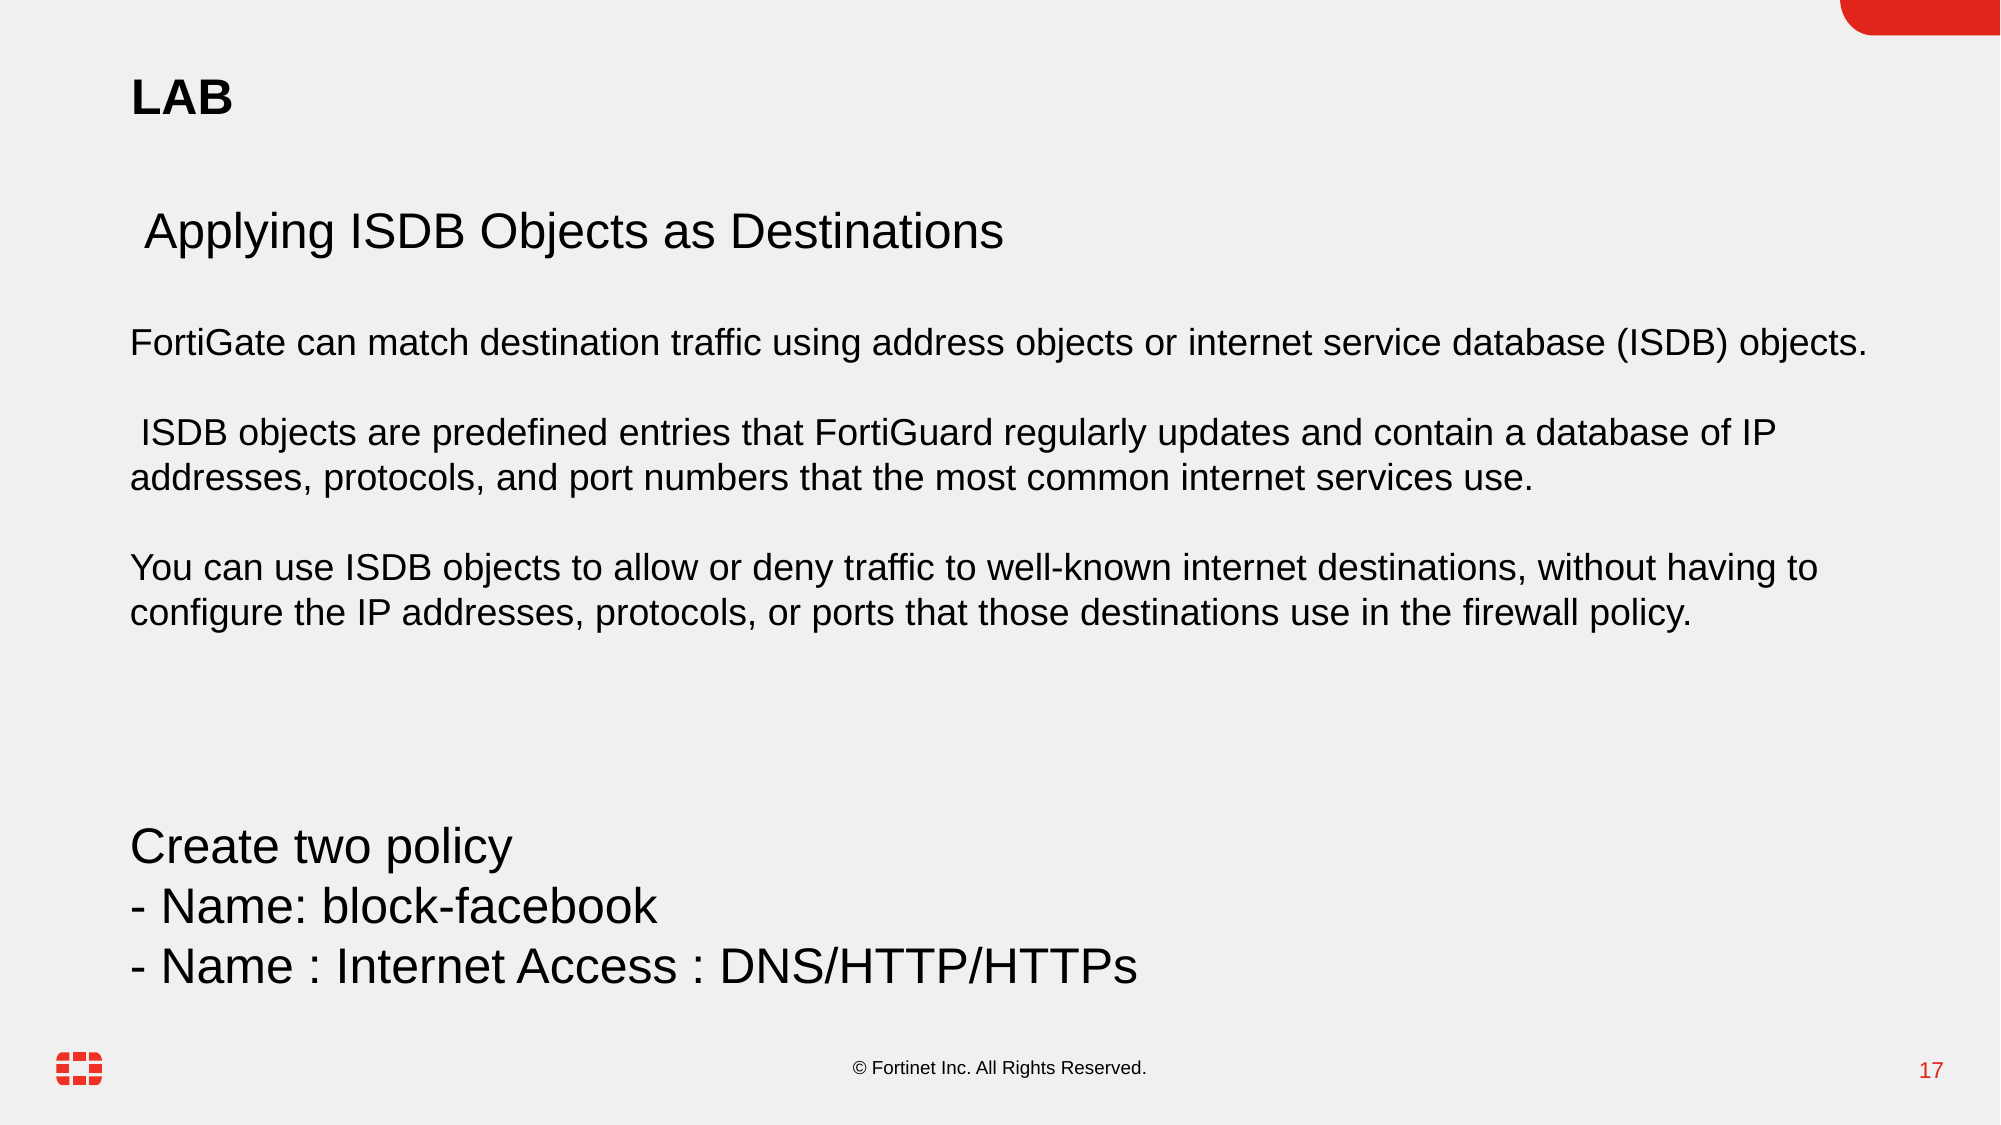

LAB
 Applying ISDB Objects as Destinations

FortiGate can match destination traffic using address objects or internet service database (ISDB) objects.

 ISDB objects are predefined entries that FortiGuard regularly updates and contain a database of IP addresses, protocols, and port numbers that the most common internet services use.

You can use ISDB objects to allow or deny traffic to well-known internet destinations, without having to configure the IP addresses, protocols, or ports that those destinations use in the firewall policy.

Create two policy
- Name: block-facebook
- Name : Internet Access : DNS/HTTP/HTTPs